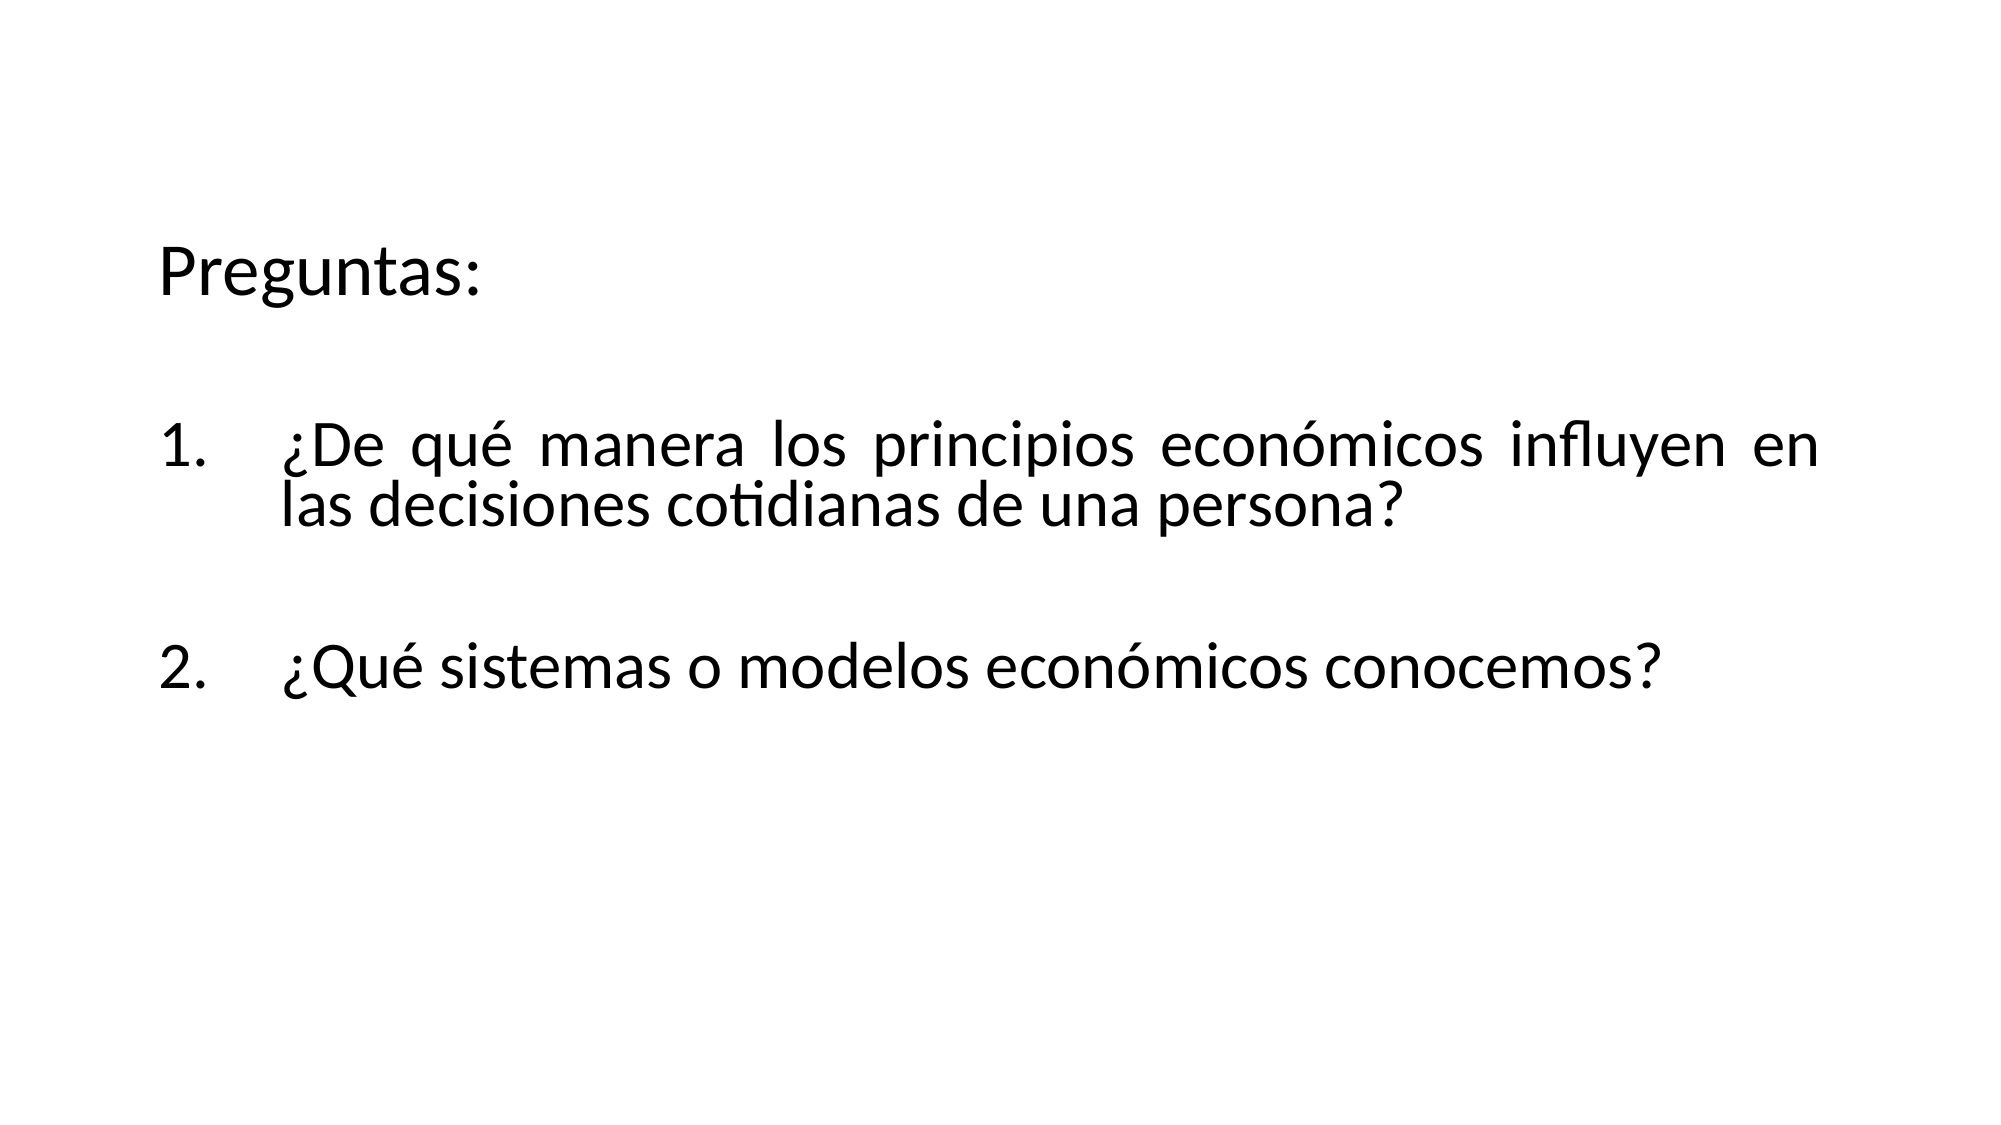

Preguntas:

¿De qué manera los principios económicos influyen en las decisiones cotidianas de una persona?

¿Qué sistemas o modelos económicos conocemos?